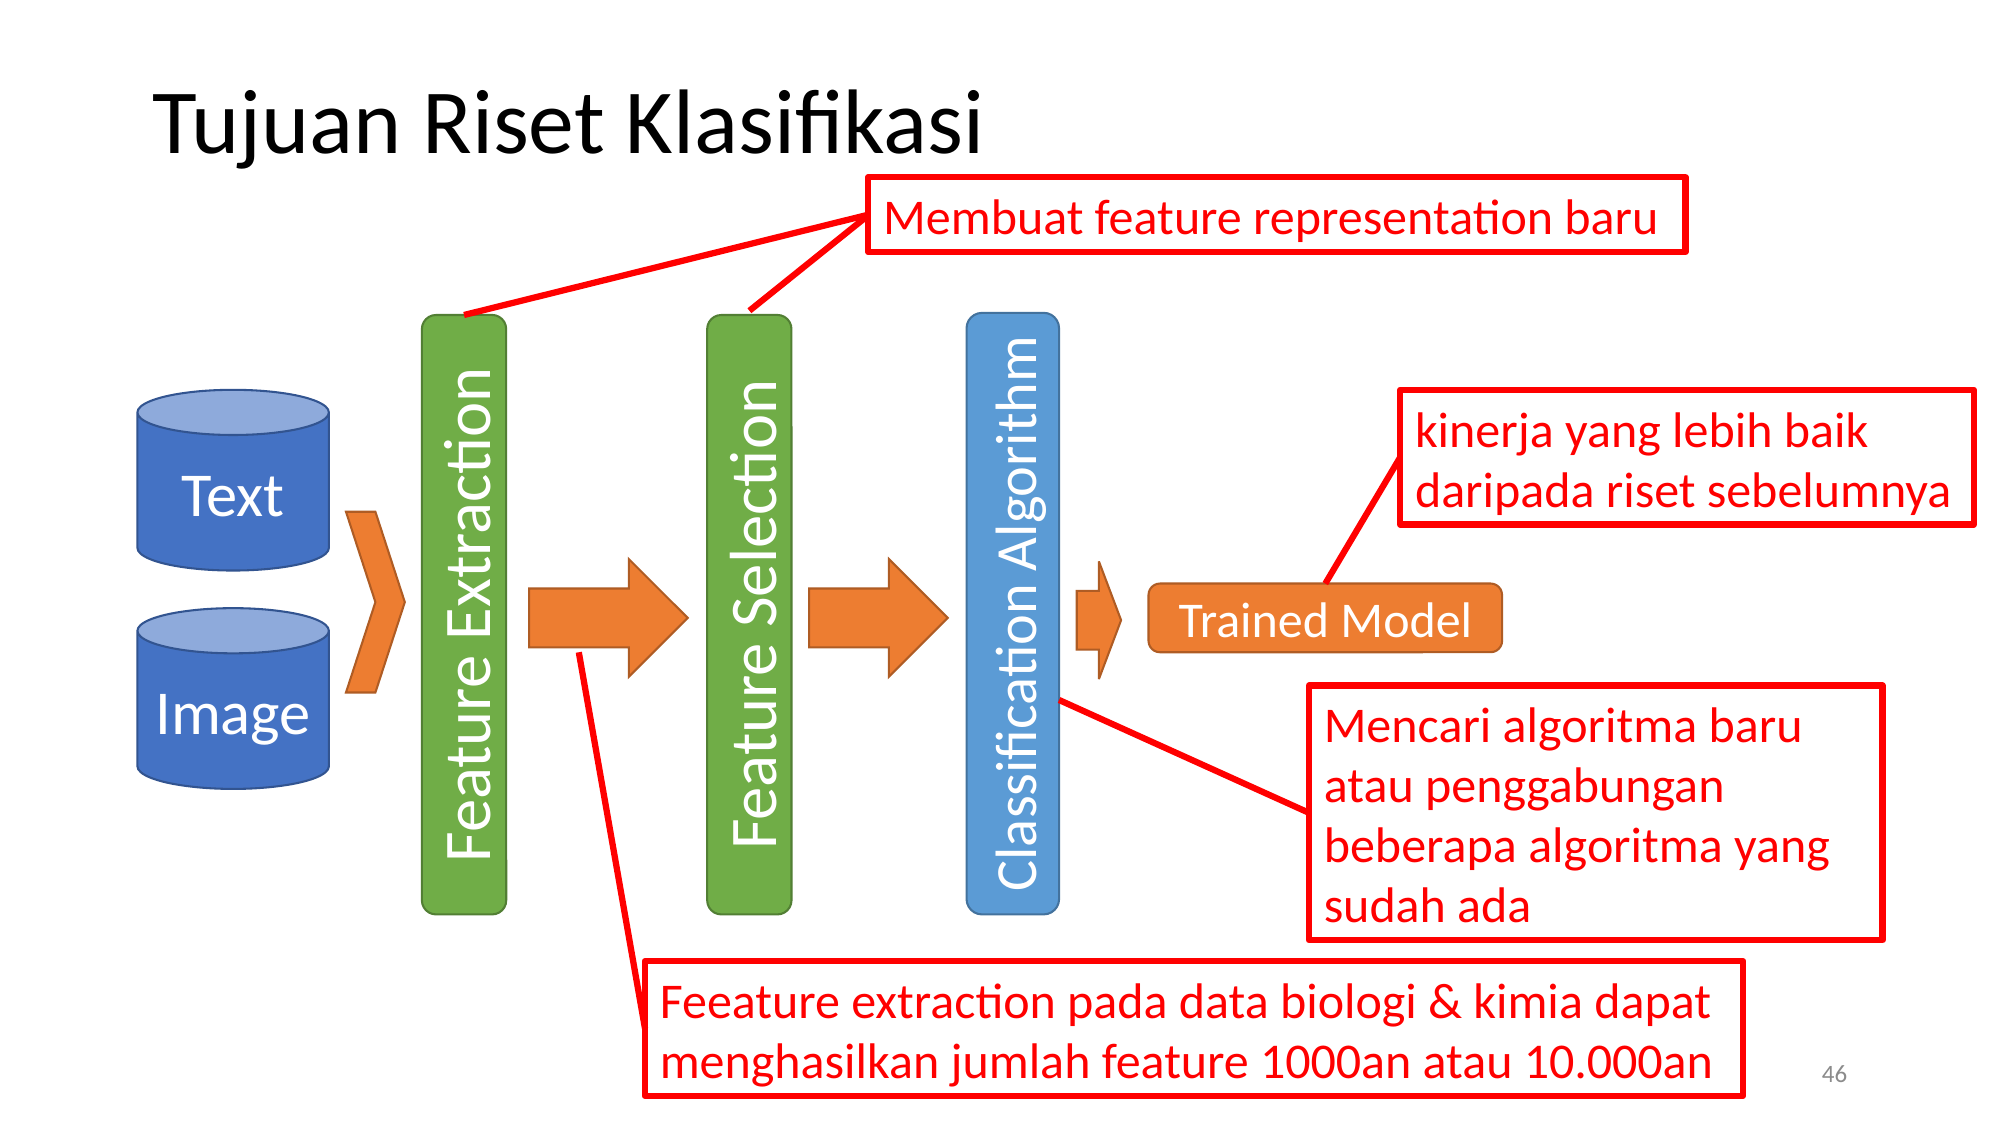

# Tujuan Riset Klasifikasi
Membuat feature representation baru

Classification Algorithm
Trained Model
Text
kinerja yang lebih baik daripada riset sebelumnya

Feature Extraction
Feature Selection
Image
Feeature extraction pada data biologi & kimia dapat menghasilkan jumlah feature 1000an atau 10.000an
Mencari algoritma baru atau penggabungan beberapa algoritma yang sudah ada
46